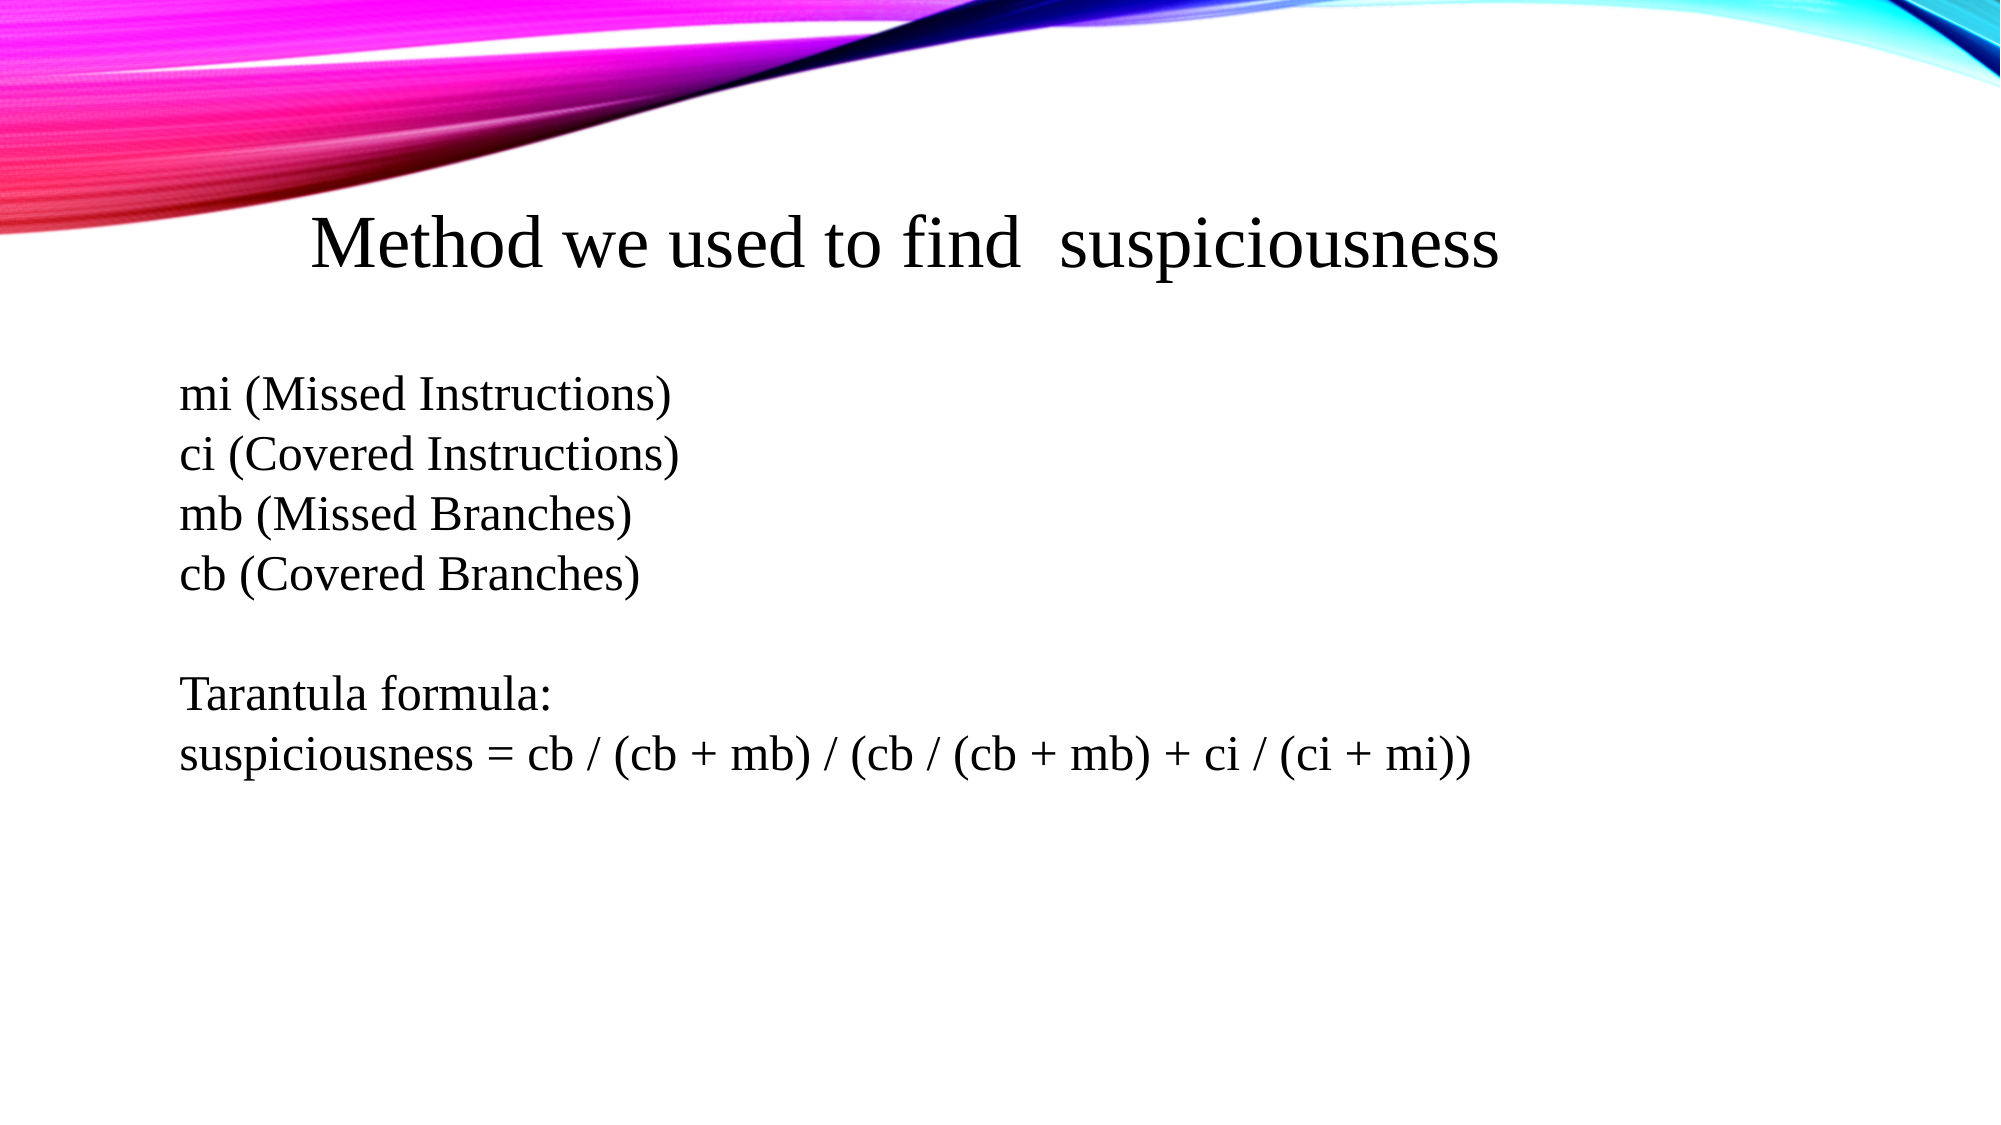

Method we used to find  suspiciousness
mi (Missed Instructions)
ci (Covered Instructions)
mb (Missed Branches)
cb (Covered Branches)

Tarantula formula:
suspiciousness = cb / (cb + mb) / (cb / (cb + mb) + ci / (ci + mi))